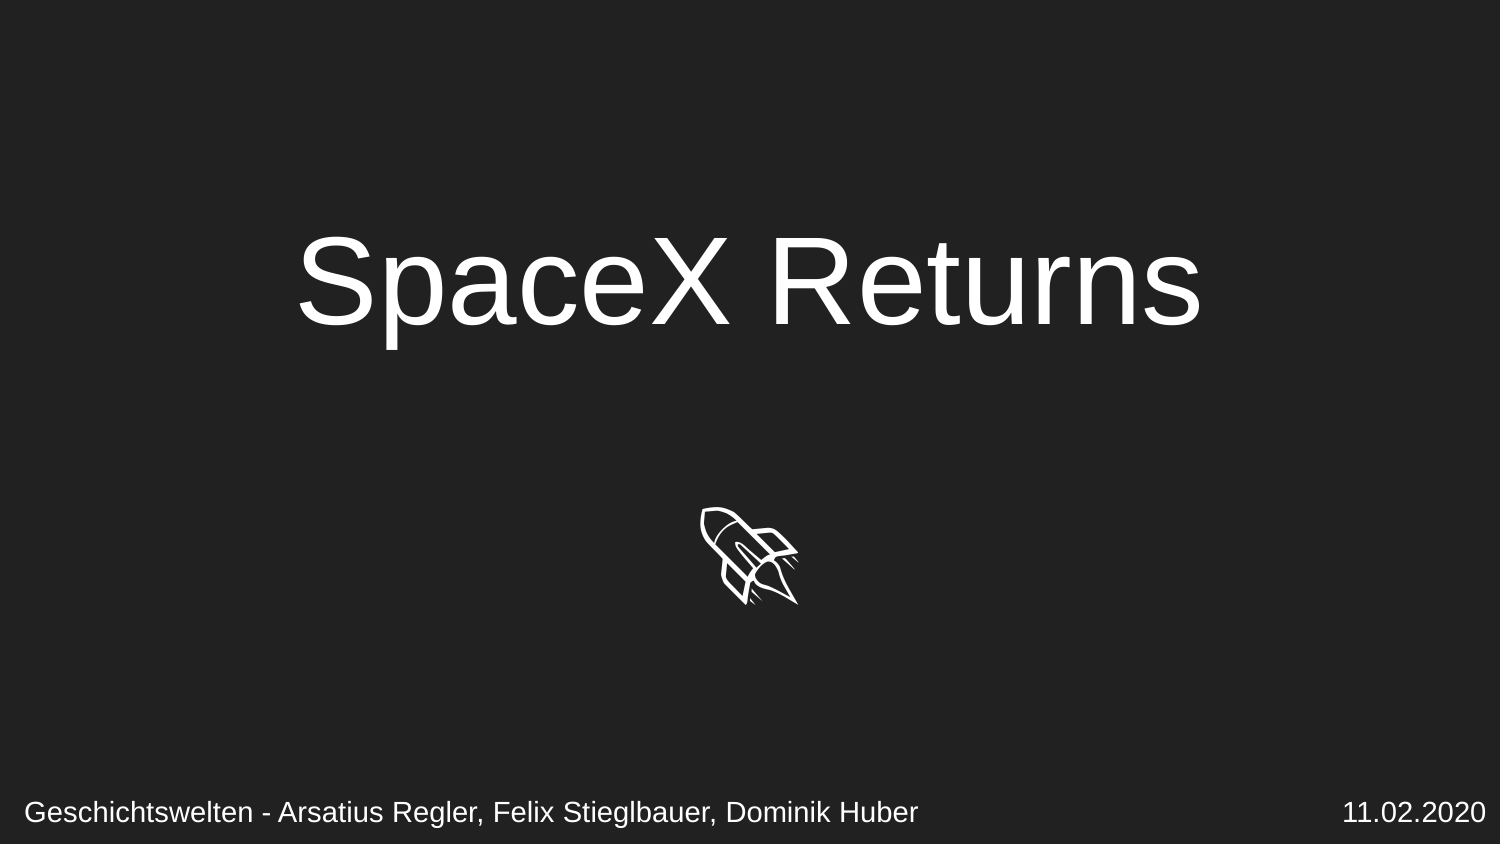

# SpaceX Returns

🚀
Geschichtswelten - Arsatius Regler, Felix Stieglbauer, Dominik Huber
11.02.2020